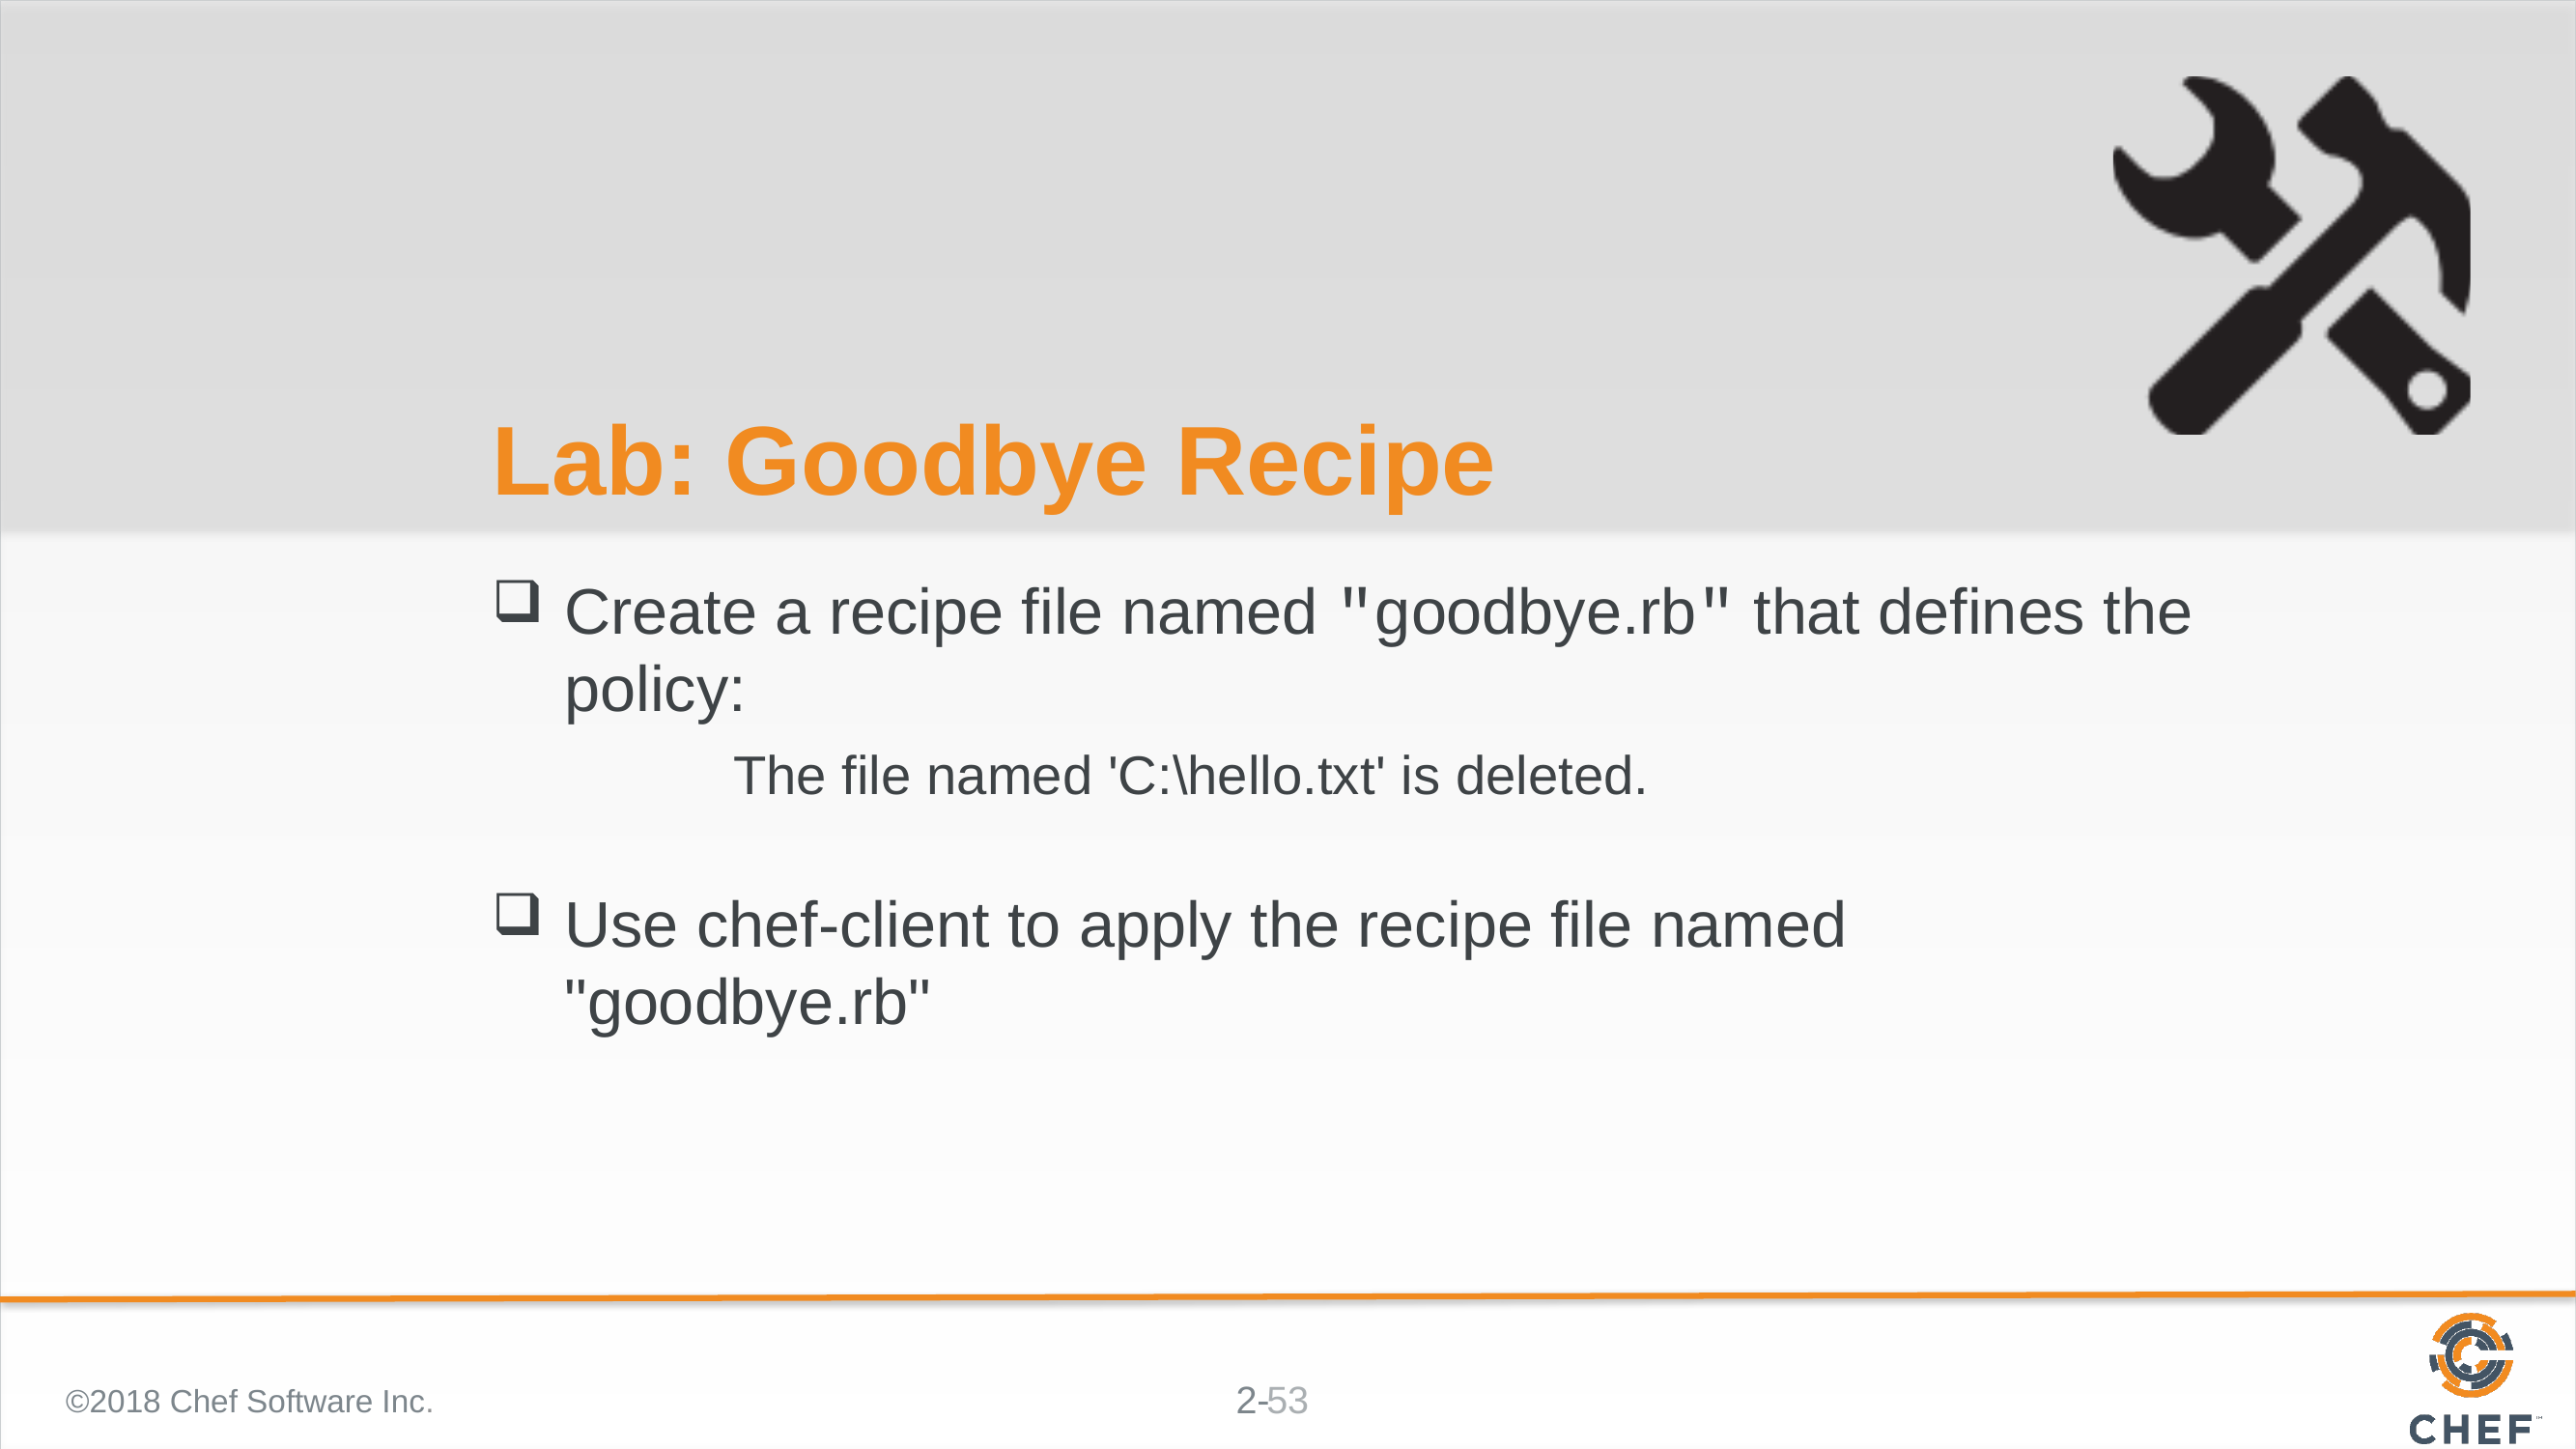

# Lab: Goodbye Recipe
Create a recipe file named "goodbye.rb" that defines the policy:
	The file named 'C:\hello.txt' is deleted.

Use chef-client to apply the recipe file named "goodbye.rb"

©2018 Chef Software Inc.
53